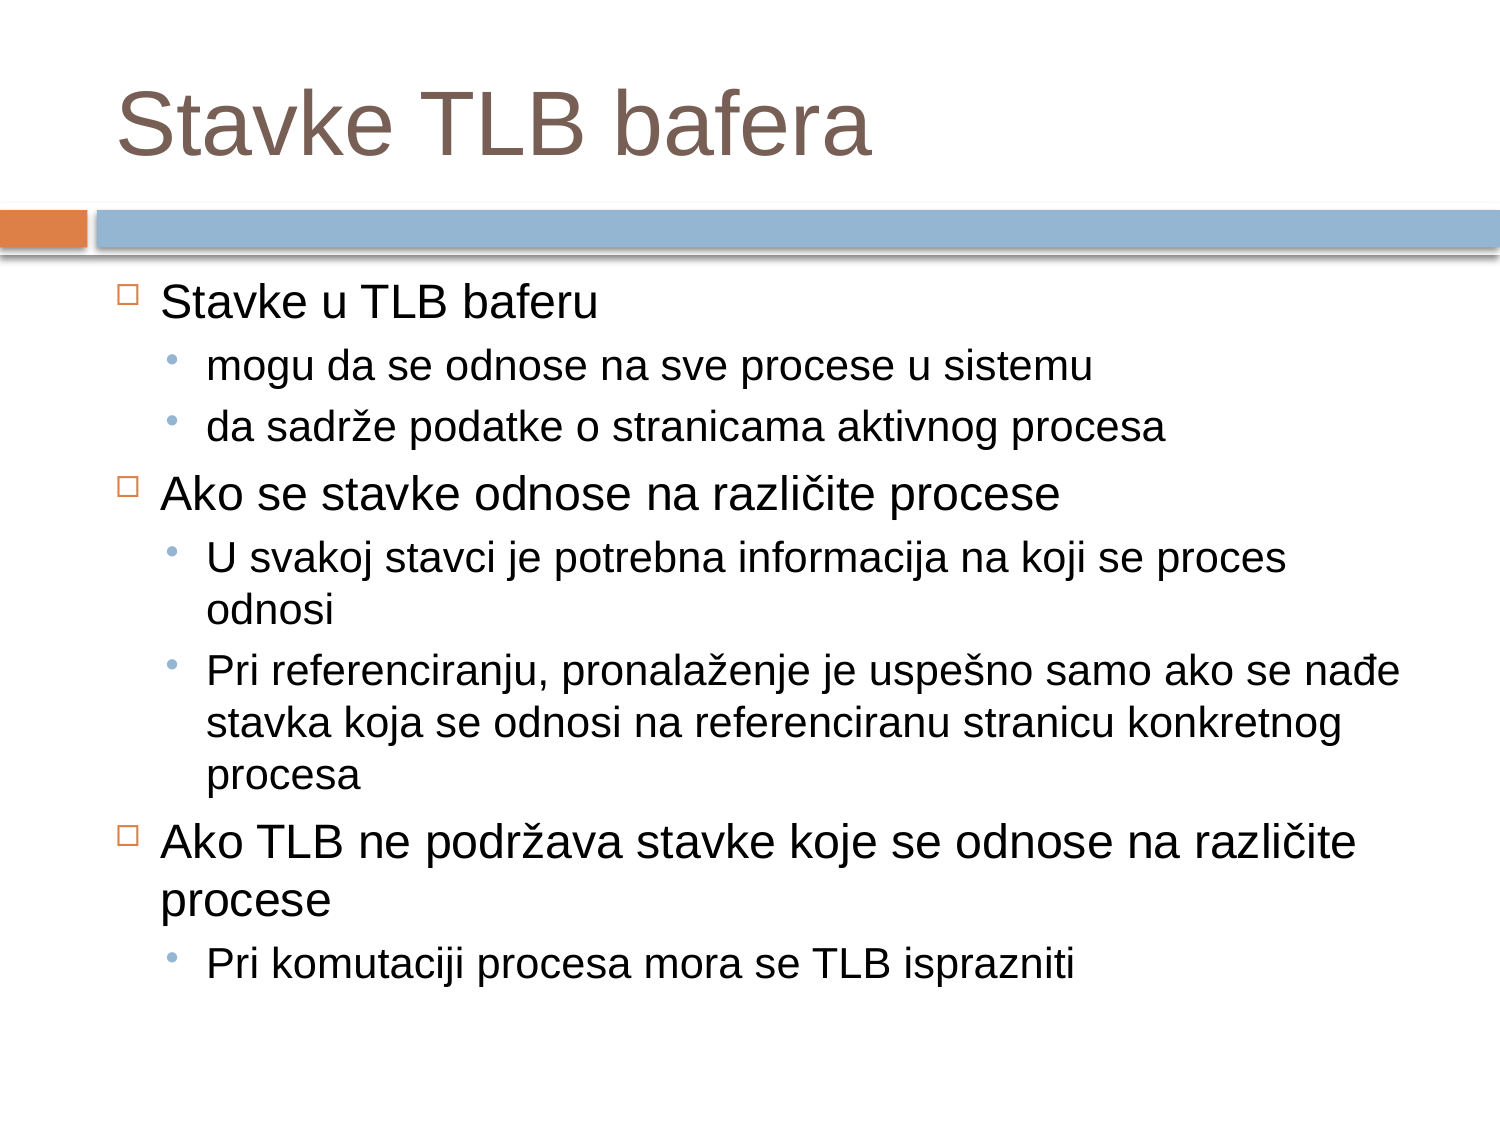

# Stavke TLB bafera
Stavke u TLB baferu
mogu da se odnose na sve procese u sistemu
da sadrže podatke o stranicama aktivnog procesa
Ako se stavke odnose na različite procese
U svakoj stavci je potrebna informacija na koji se proces odnosi
Pri referenciranju, pronalaženje je uspešno samo ako se nađe stavka koja se odnosi na referenciranu stranicu konkretnog procesa
Ako TLB ne podržava stavke koje se odnose na različite procese
Pri komutaciji procesa mora se TLB isprazniti